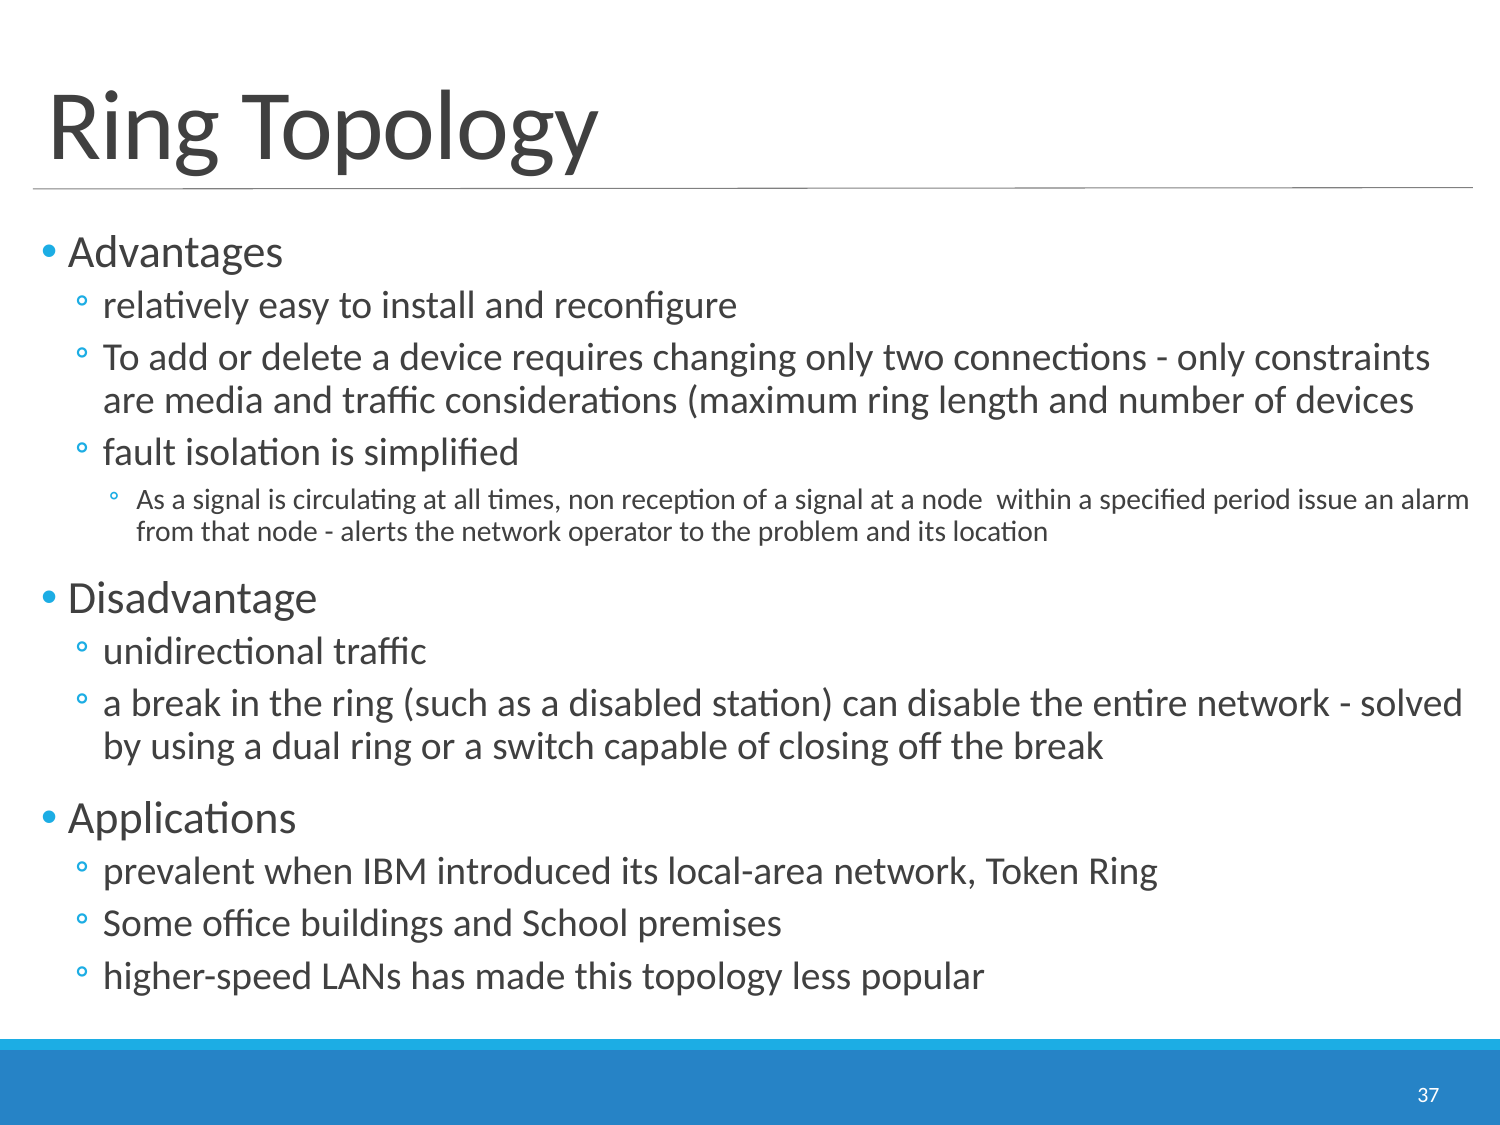

# Ring Topology
Advantages
relatively easy to install and reconfigure
To add or delete a device requires changing only two connections - only constraints are media and traffic considerations (maximum ring length and number of devices
fault isolation is simplified
As a signal is circulating at all times, non reception of a signal at a node  within a specified period issue an alarm from that node - alerts the network operator to the problem and its location
Disadvantage
unidirectional traffic
a break in the ring (such as a disabled station) can disable the entire network - solved by using a dual ring or a switch capable of closing off the break
Applications
prevalent when IBM introduced its local-area network, Token Ring
Some office buildings and School premises
higher-speed LANs has made this topology less popular